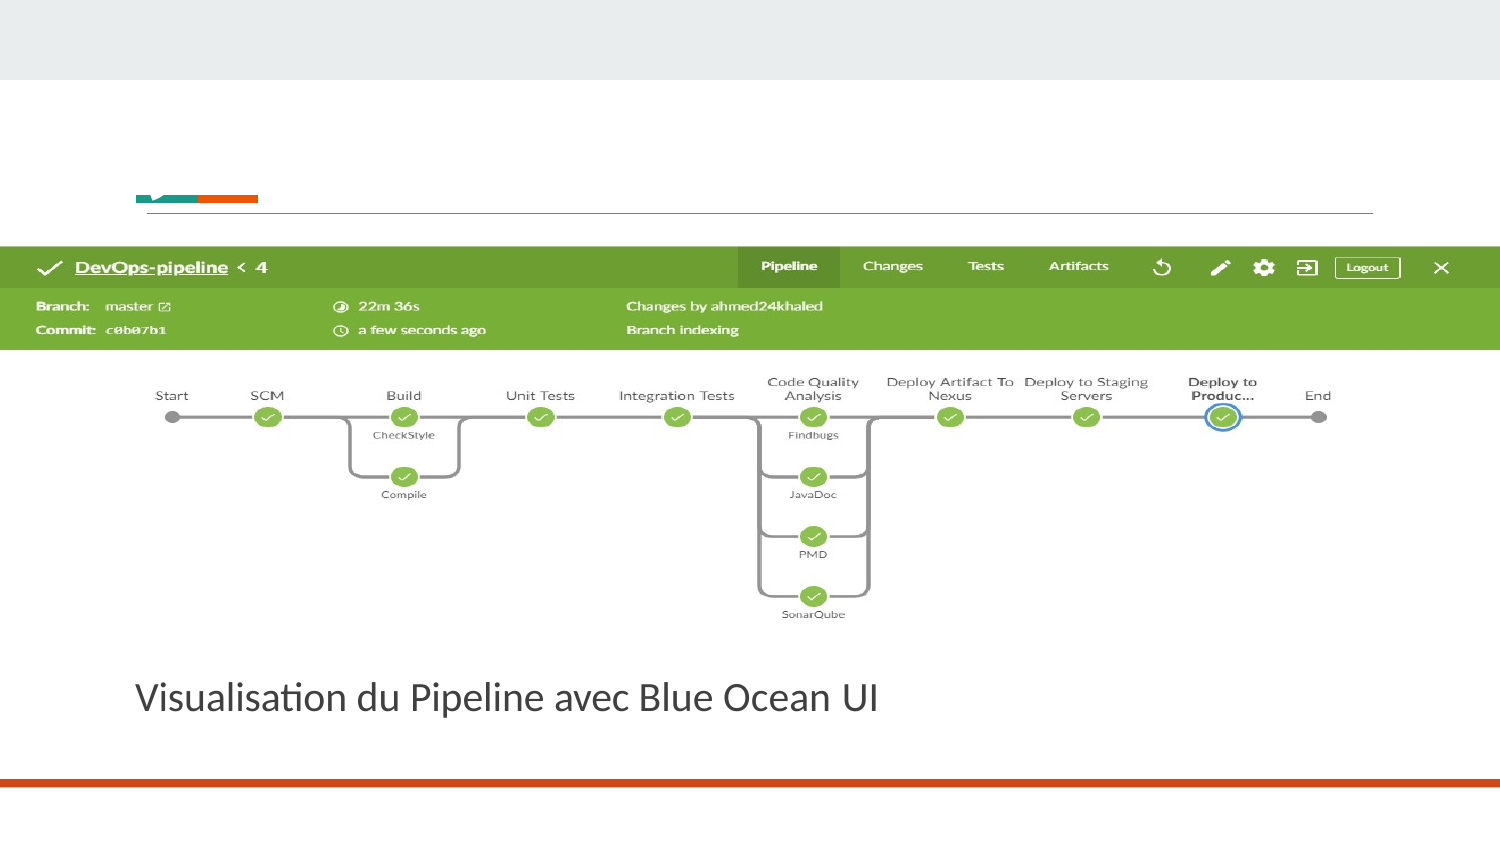

# Jenkins

Visualisation du Pipeline avec Blue Ocean UI

510